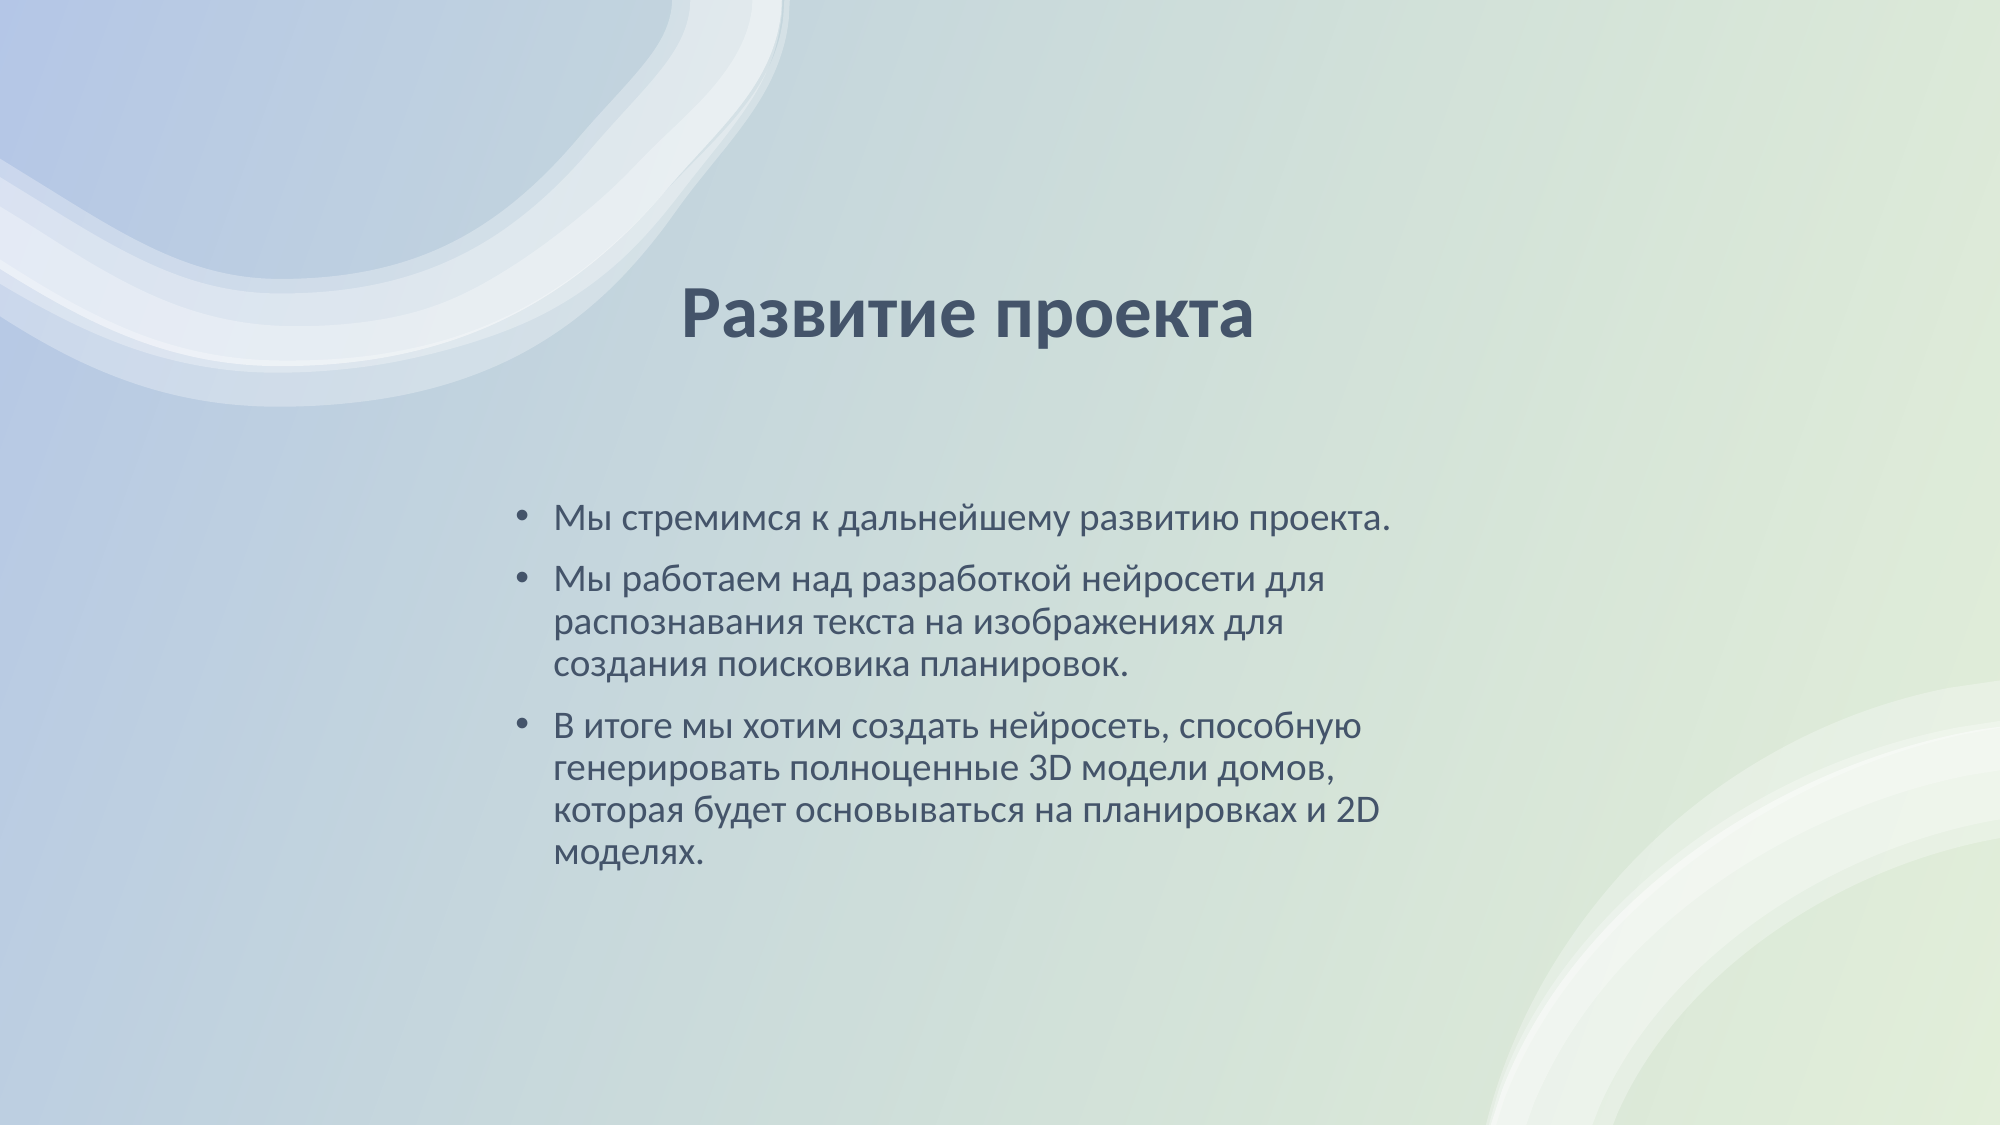

# Развитие проекта
Мы стремимся к дальнейшему развитию проекта.
Мы работаем над разработкой нейросети для распознавания текста на изображениях для создания поисковика планировок.
В итоге мы хотим создать нейросеть, способную генерировать полноценные 3D модели домов, которая будет основываться на планировках и 2D моделях.